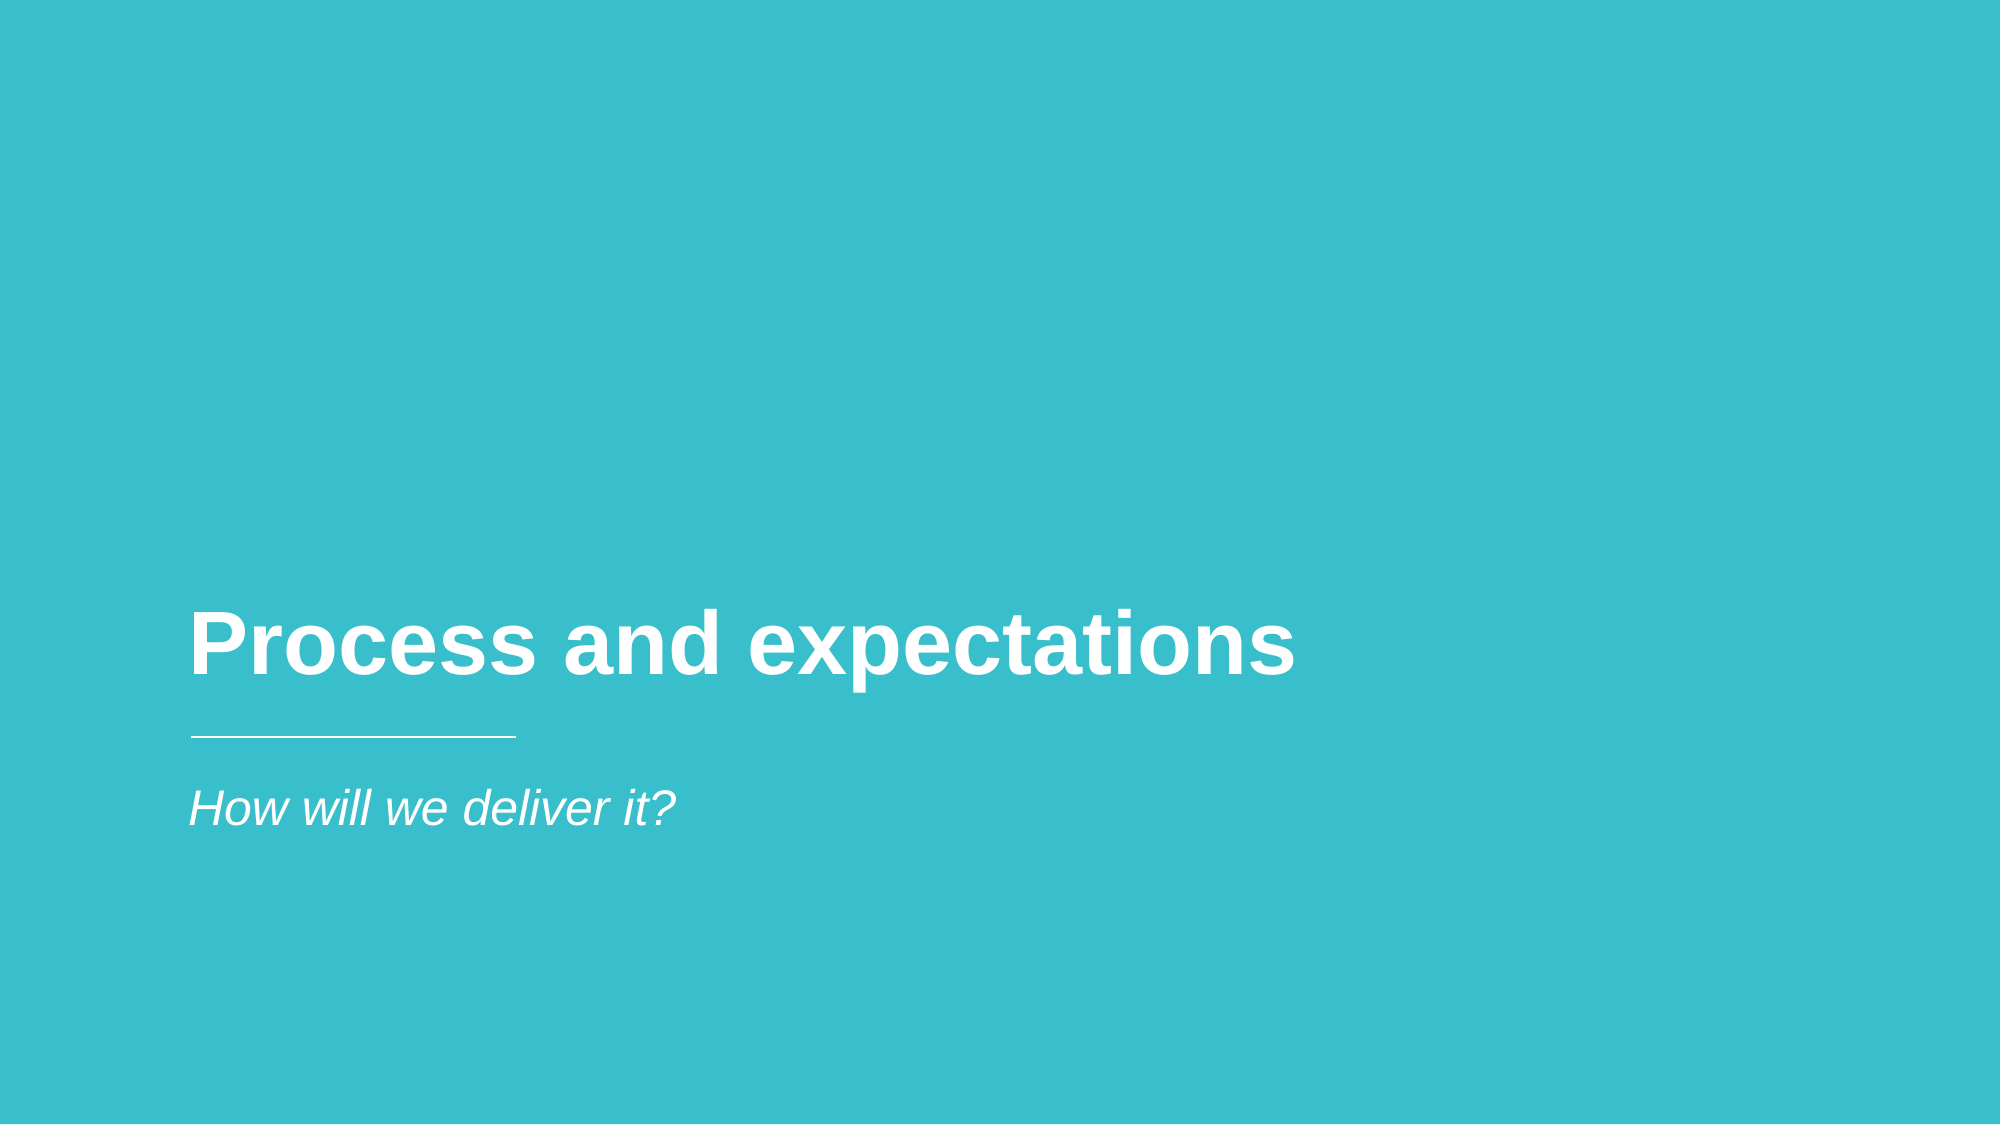

Process and expectations
How will we deliver it?